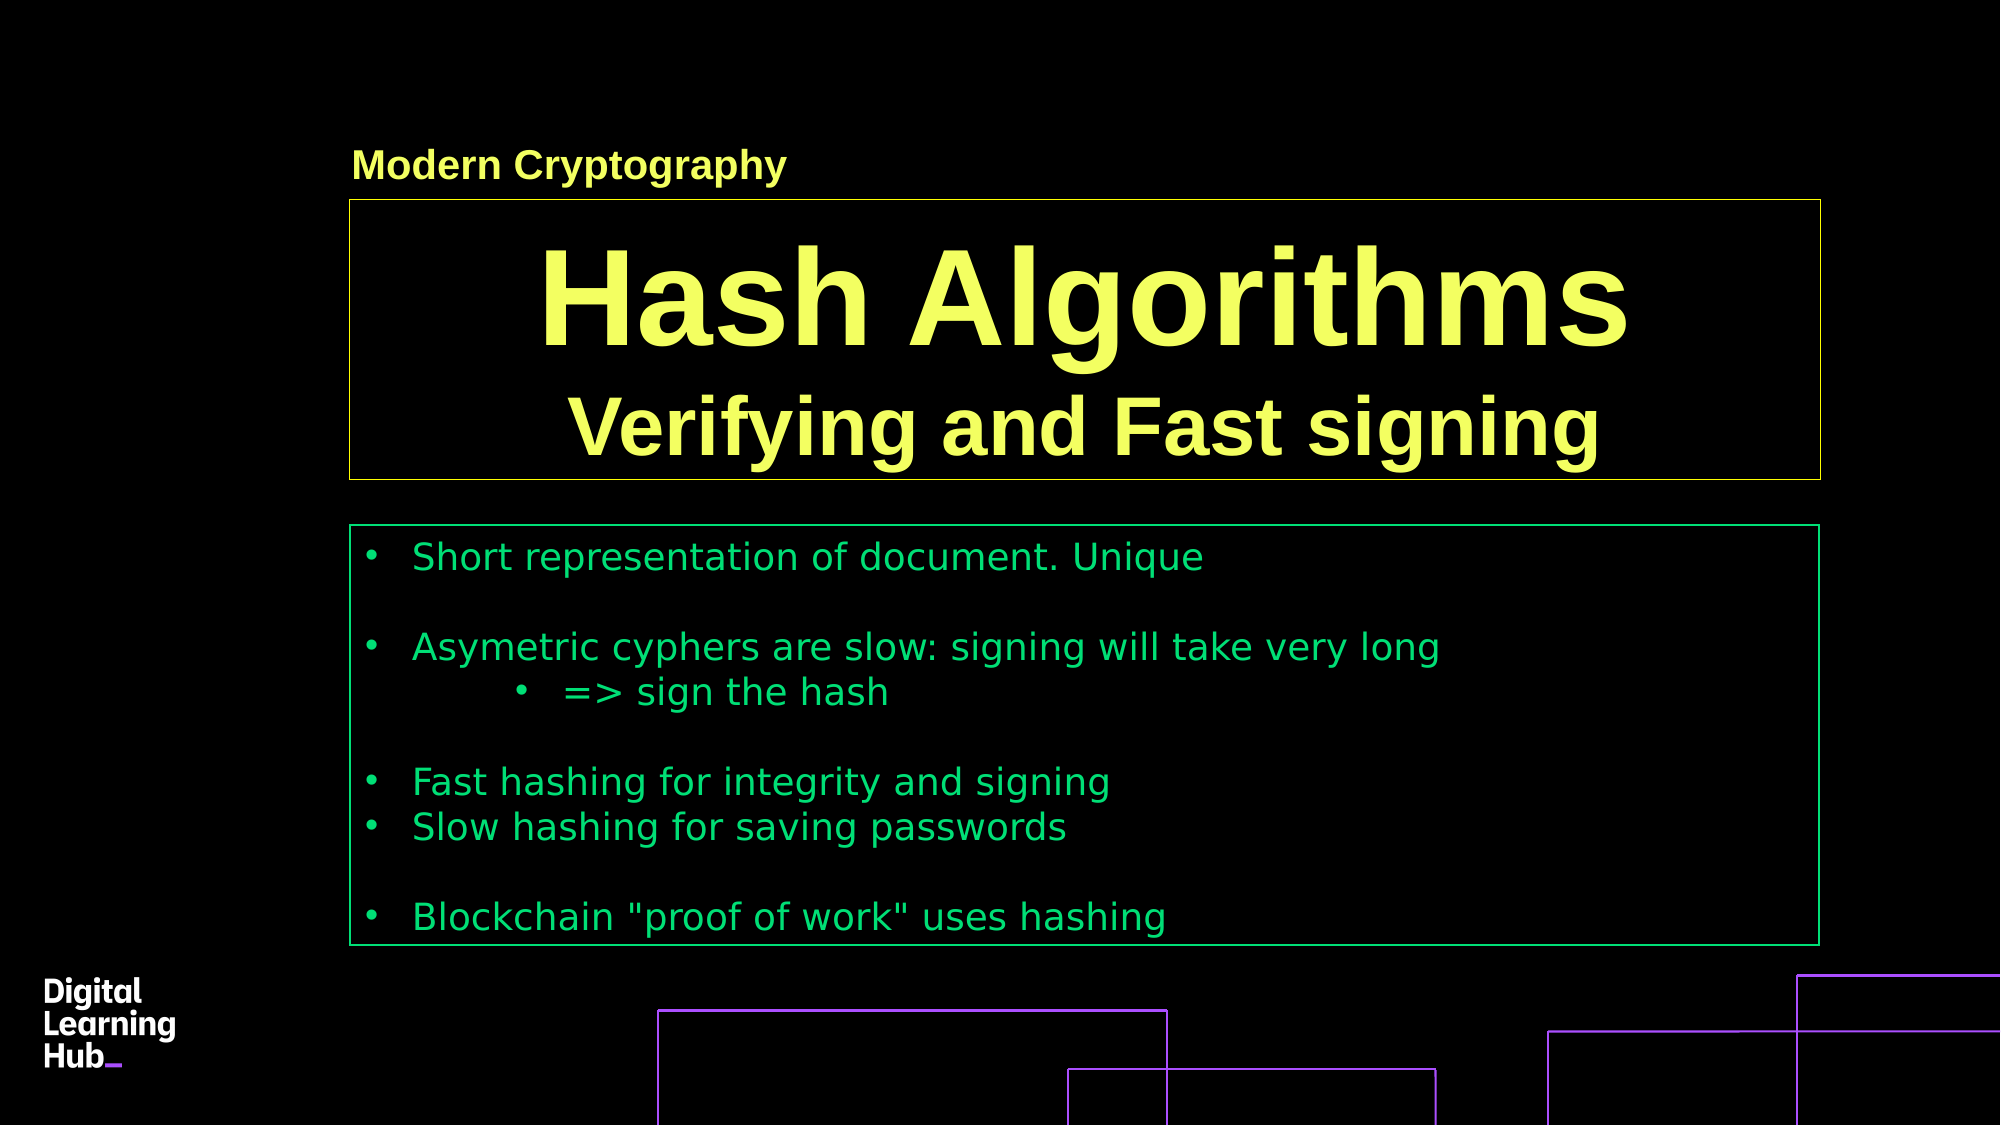

Modern Cryptography

Hash Algorithms
Verifying and Fast signing
Short representation of document. Unique

Asymetric cyphers are slow: signing will take very long
=> sign the hash

Fast hashing for integrity and signing
Slow hashing for saving passwords

Blockchain "proof of work" uses hashing